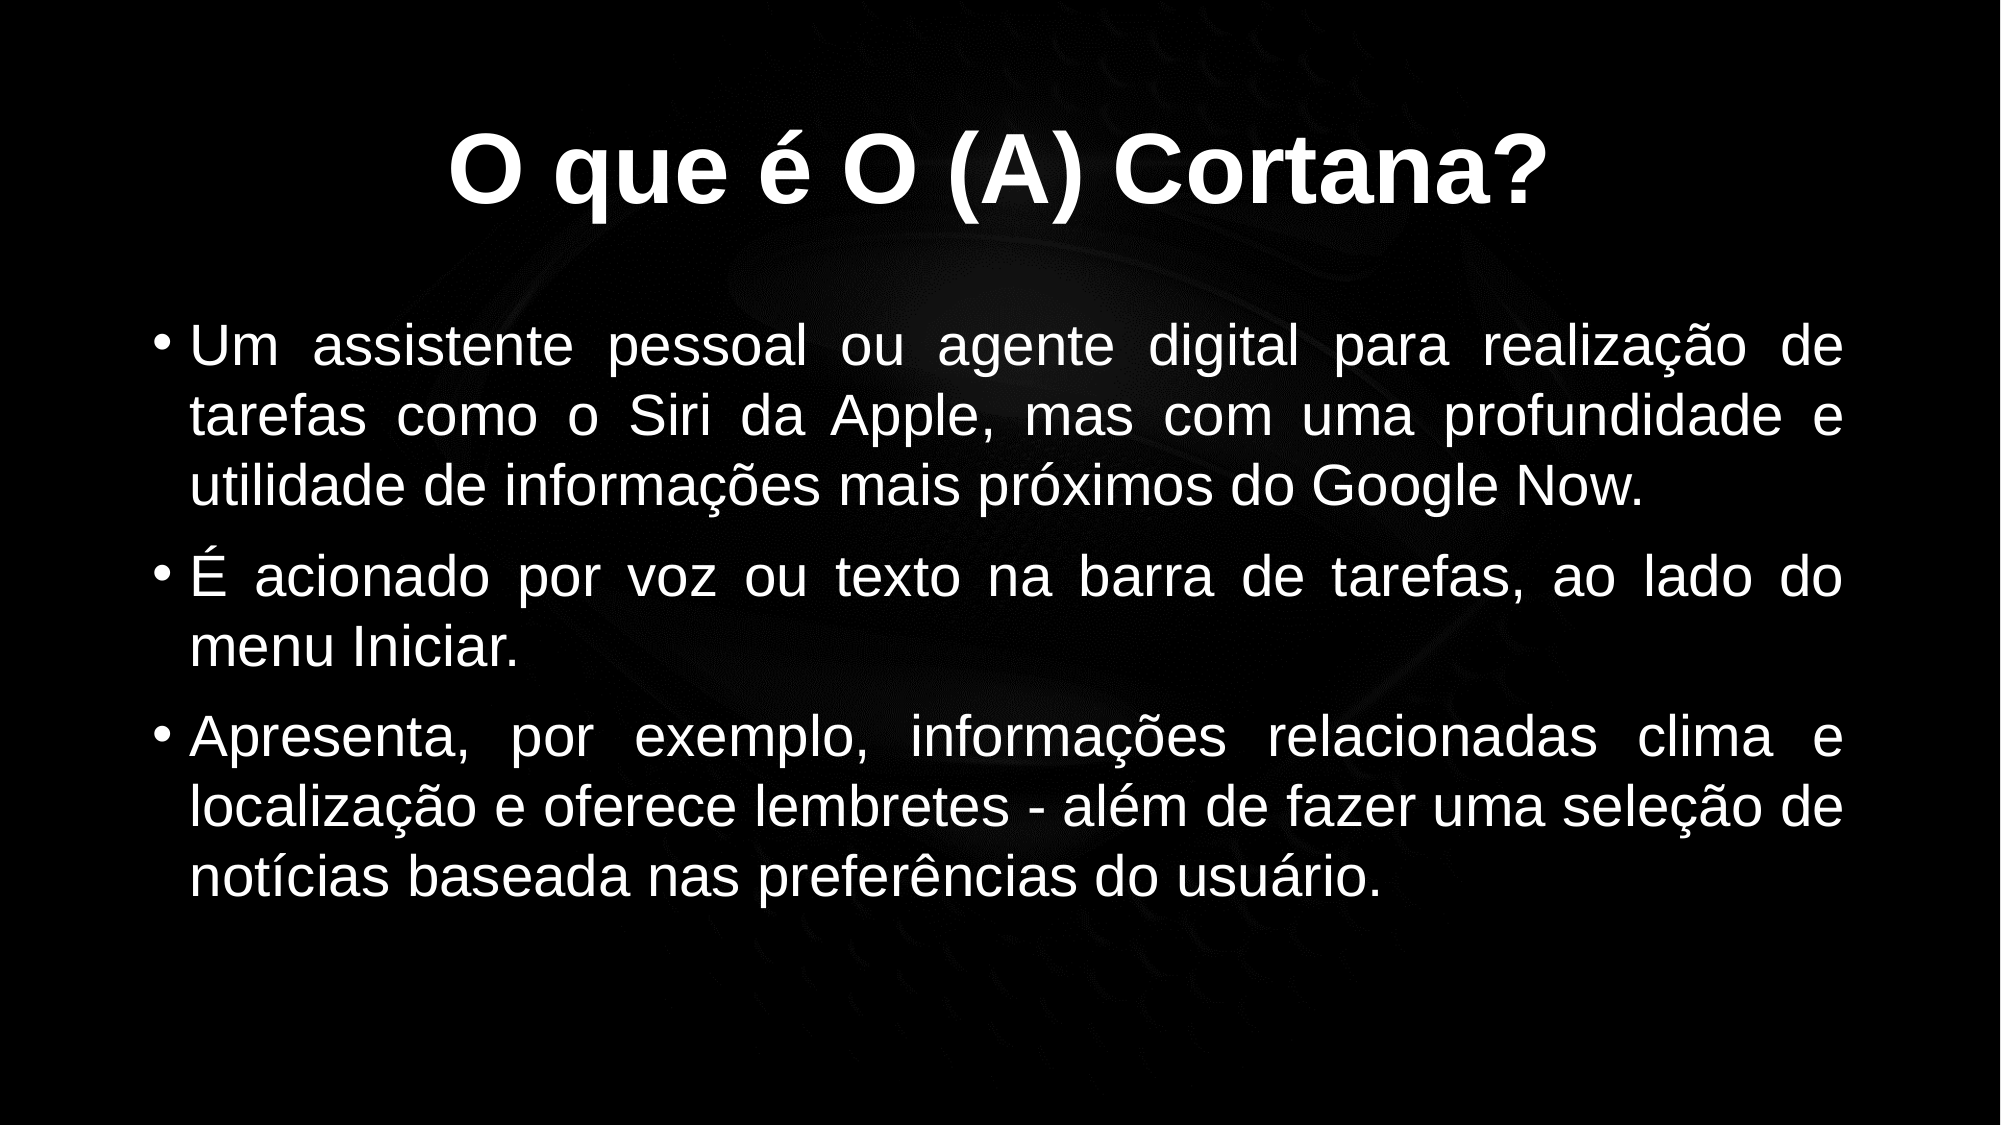

O que é O (A) Cortana?
Um assistente pessoal ou agente digital para realização de tarefas como o Siri da Apple, mas com uma profundidade e utilidade de informações mais próximos do Google Now.
É acionado por voz ou texto na barra de tarefas, ao lado do menu Iniciar.
Apresenta, por exemplo, informações relacionadas clima e localização e oferece lembretes - além de fazer uma seleção de notícias baseada nas preferências do usuário.
Profº Lucas Mansueto